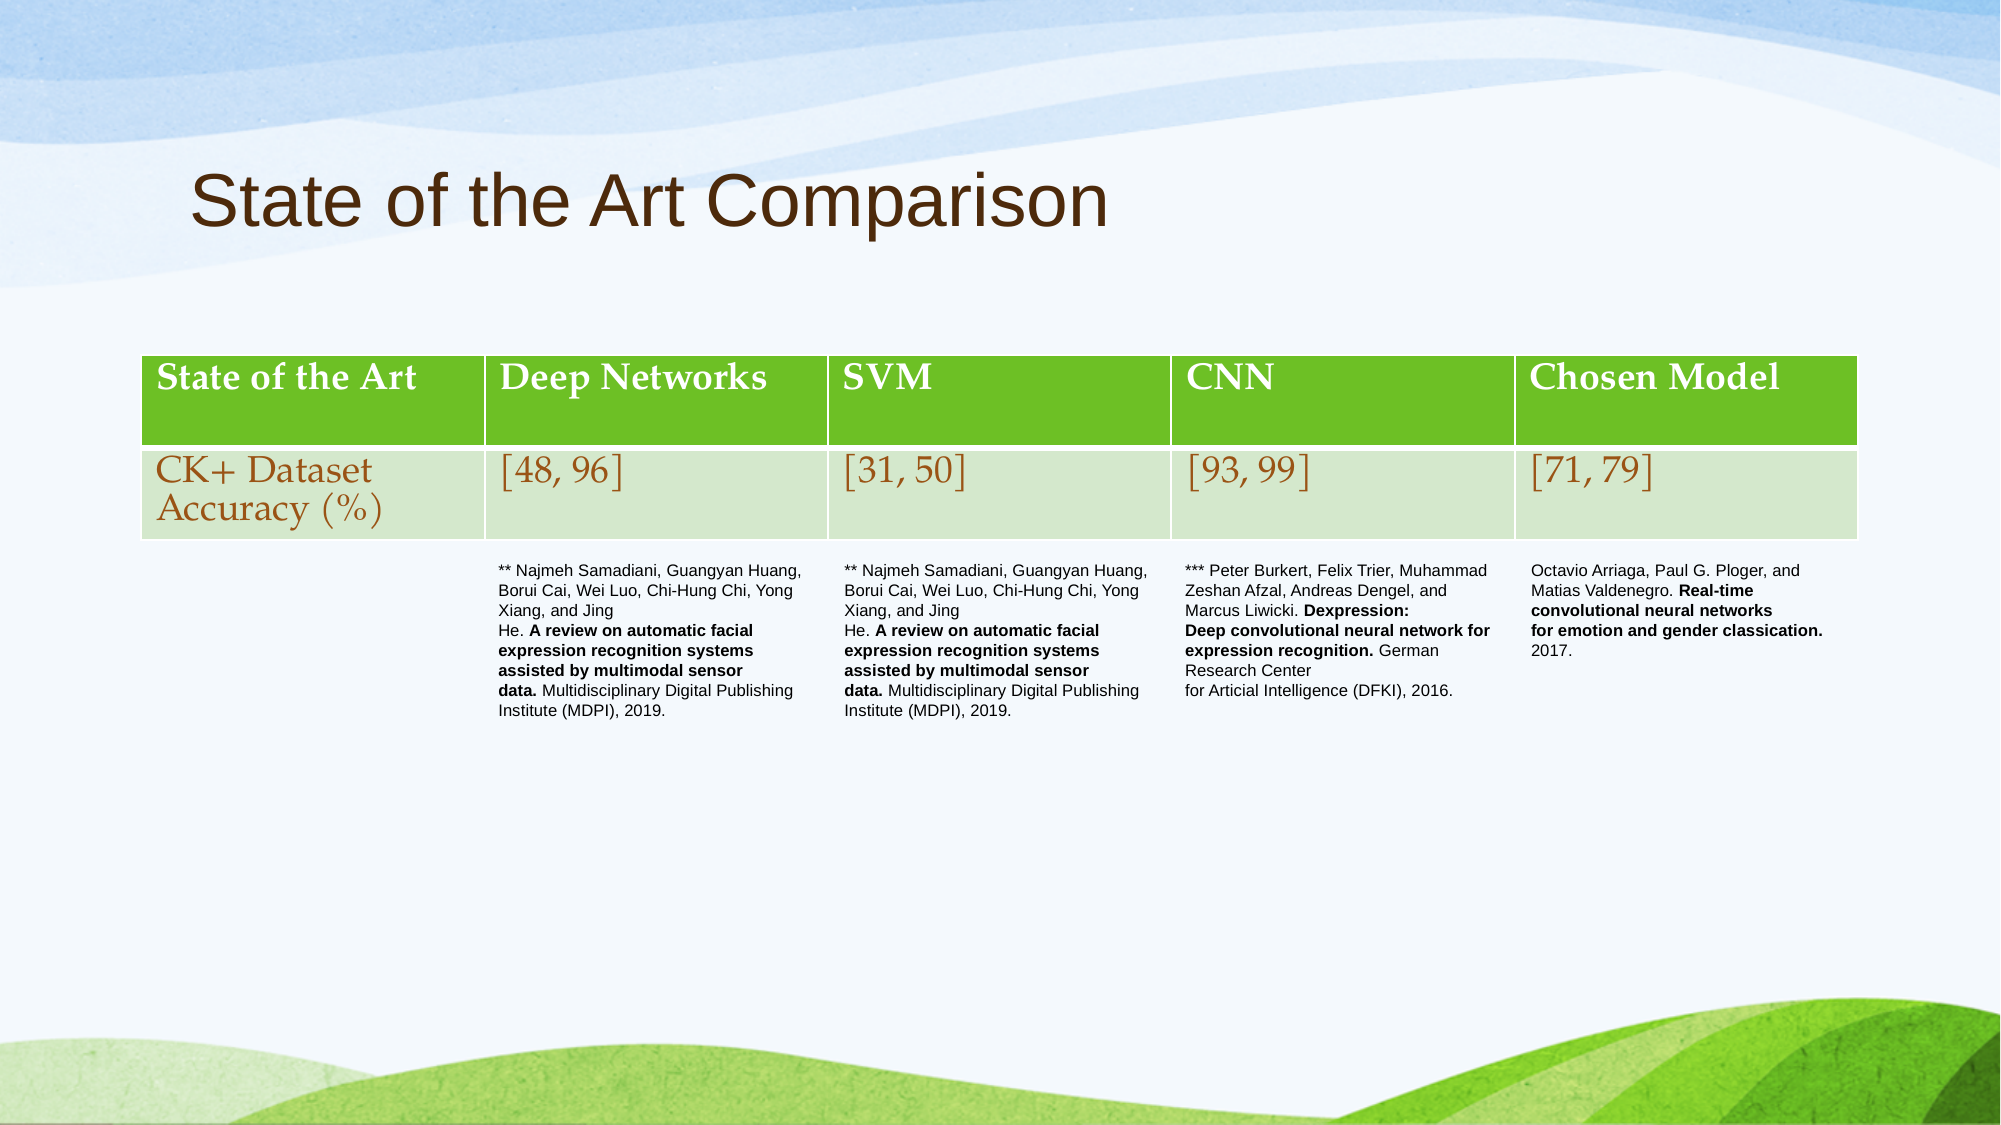

# State of the Art Comparison
| State of the Art | Deep Networks | SVM | CNN | Chosen Model |
| --- | --- | --- | --- | --- |
| CK+ Dataset Accuracy (%) | [48, 96] | [31, 50] | [93, 99] | [71, 79] |
** Najmeh Samadiani, Guangyan Huang, Borui Cai, Wei Luo, Chi-Hung Chi, Yong Xiang, and Jing
He. A review on automatic facial expression recognition systems assisted by multimodal sensor
data. Multidisciplinary Digital Publishing Institute (MDPI), 2019.
** Najmeh Samadiani, Guangyan Huang, Borui Cai, Wei Luo, Chi-Hung Chi, Yong Xiang, and Jing
He. A review on automatic facial expression recognition systems assisted by multimodal sensor
data. Multidisciplinary Digital Publishing Institute (MDPI), 2019.
*** Peter Burkert, Felix Trier, Muhammad Zeshan Afzal, Andreas Dengel, and Marcus Liwicki. Dexpression:
Deep convolutional neural network for expression recognition. German Research Center
for Articial Intelligence (DFKI), 2016.
Octavio Arriaga, Paul G. Ploger, and Matias Valdenegro. Real-time convolutional neural networks
for emotion and gender classication. 2017.